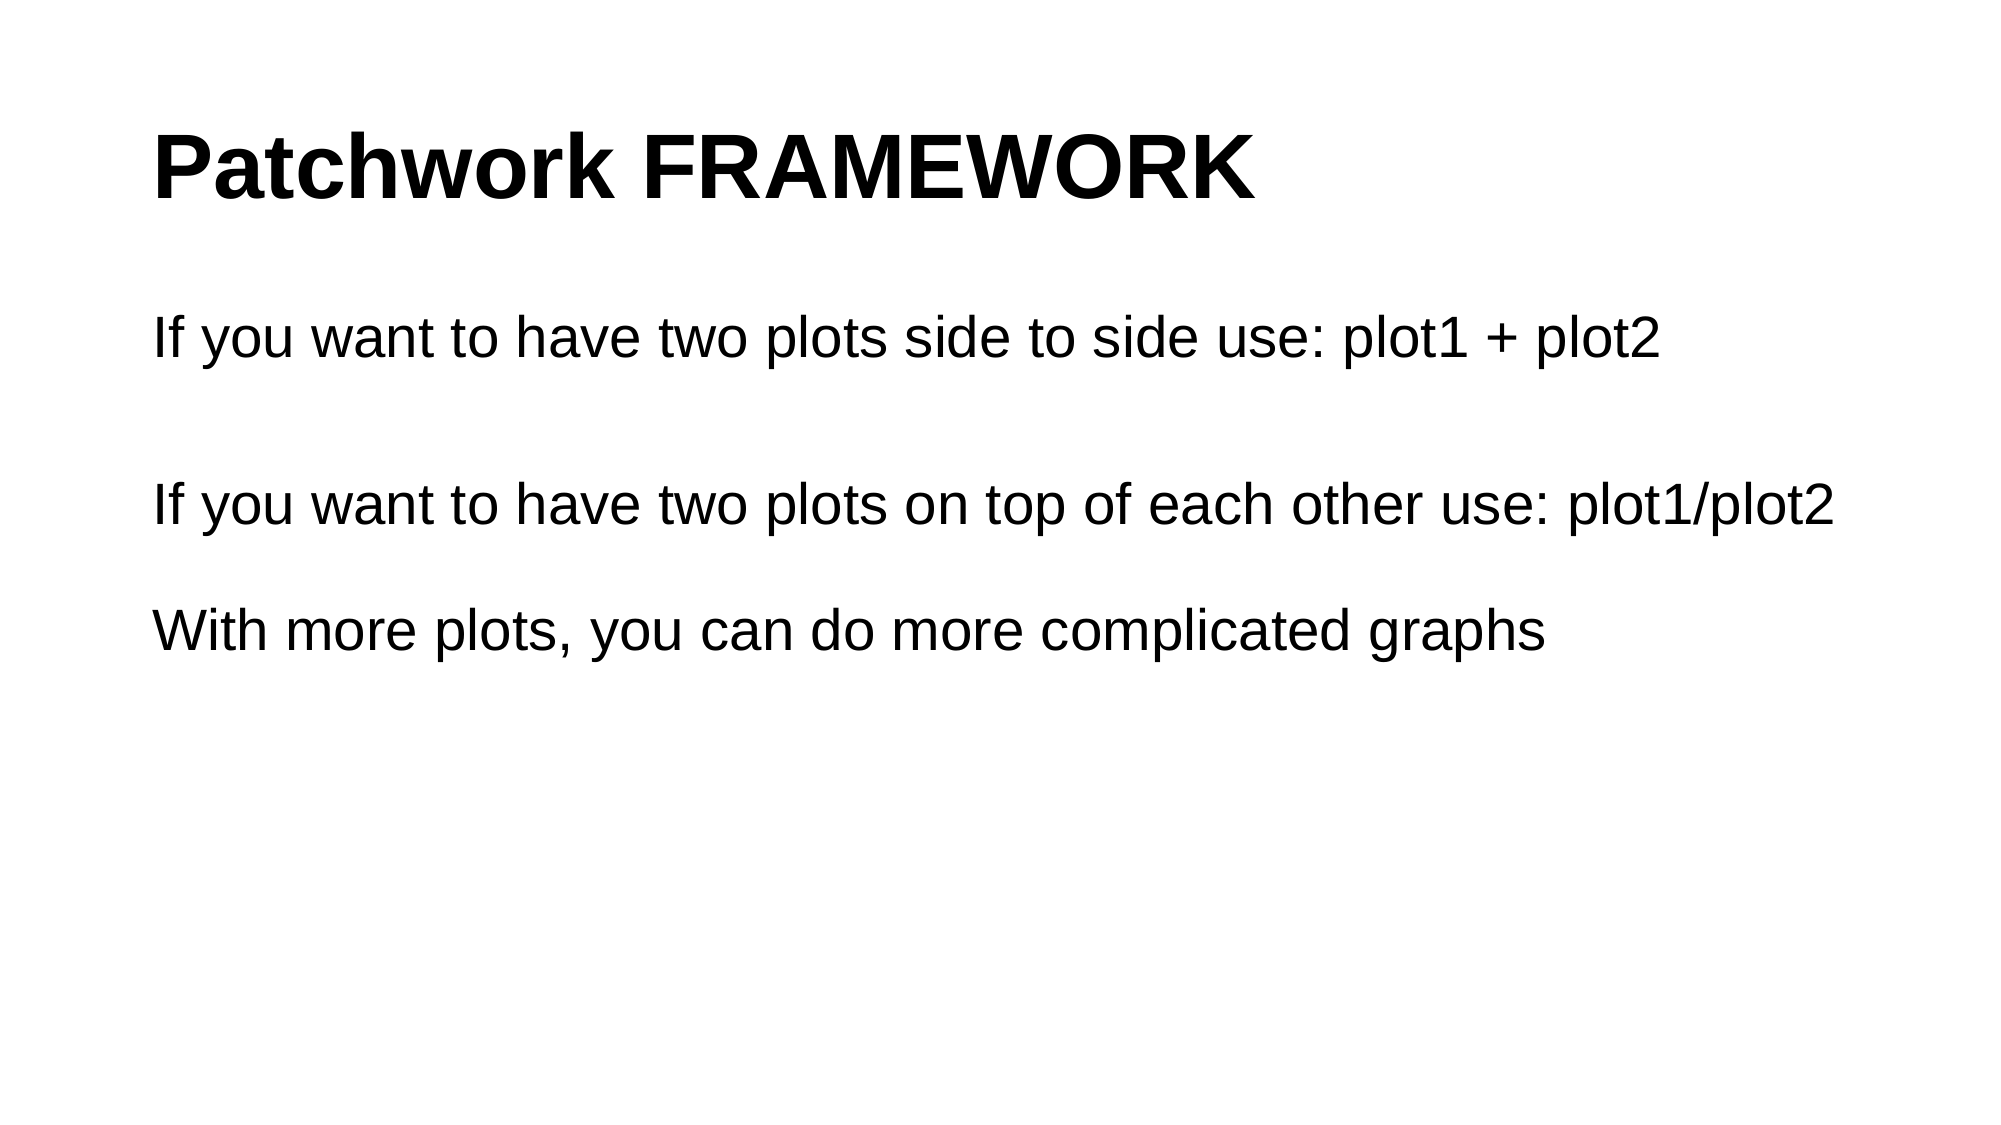

# Patchwork FRAMEWORK
If you want to have two plots side to side use: plot1 + plot2

If you want to have two plots on top of each other use: plot1/plot2
With more plots, you can do more complicated graphs